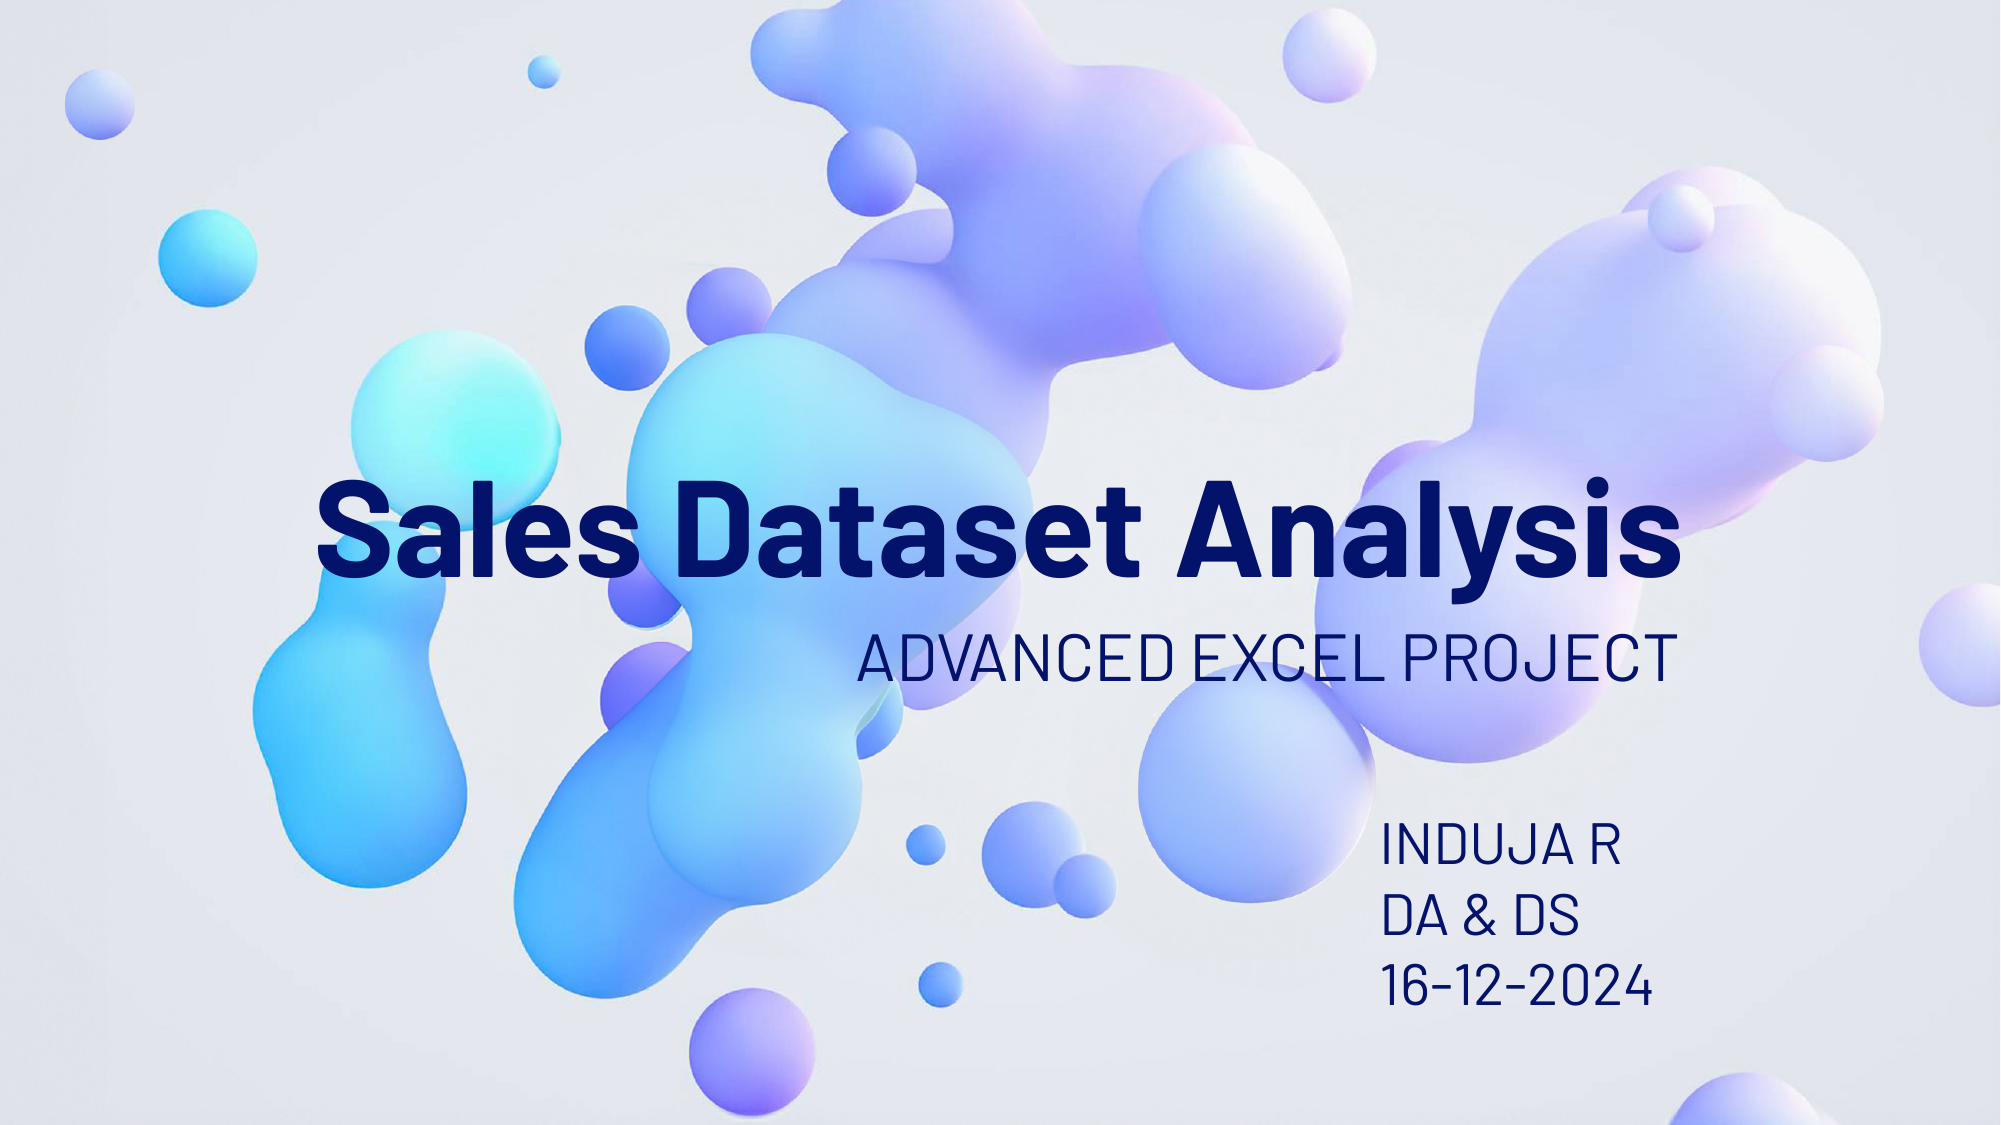

# Sales Dataset Analysis
Advanced excel project
INDUJA R
DA & DS
16-12-2024